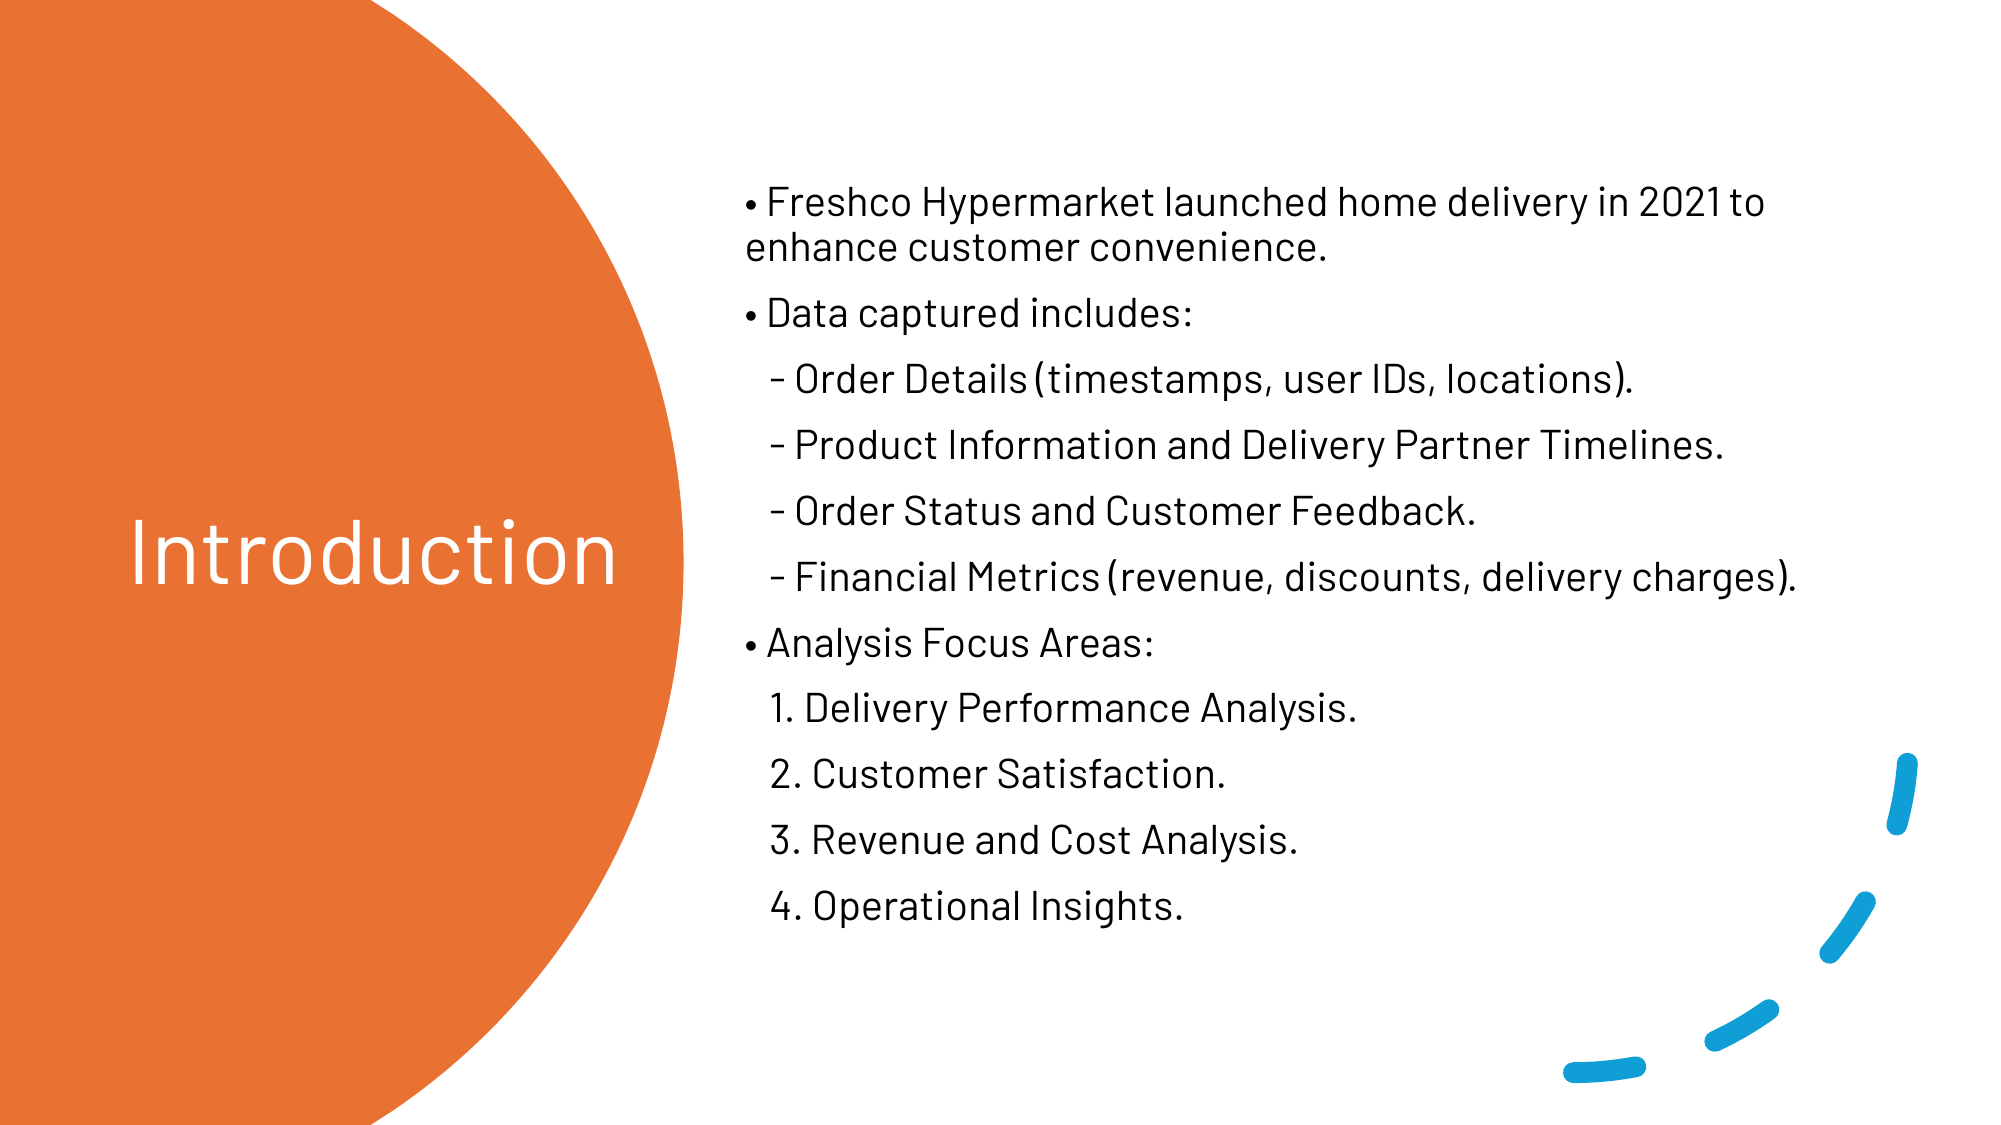

• Freshco Hypermarket launched home delivery in 2021 to enhance customer convenience.
• Data captured includes:
   - Order Details (timestamps, user IDs, locations).
   - Product Information and Delivery Partner Timelines.
   - Order Status and Customer Feedback.
   - Financial Metrics (revenue, discounts, delivery charges).
• Analysis Focus Areas:
   1. Delivery Performance Analysis.
   2. Customer Satisfaction.
   3. Revenue and Cost Analysis.
   4. Operational Insights.
# Introduction